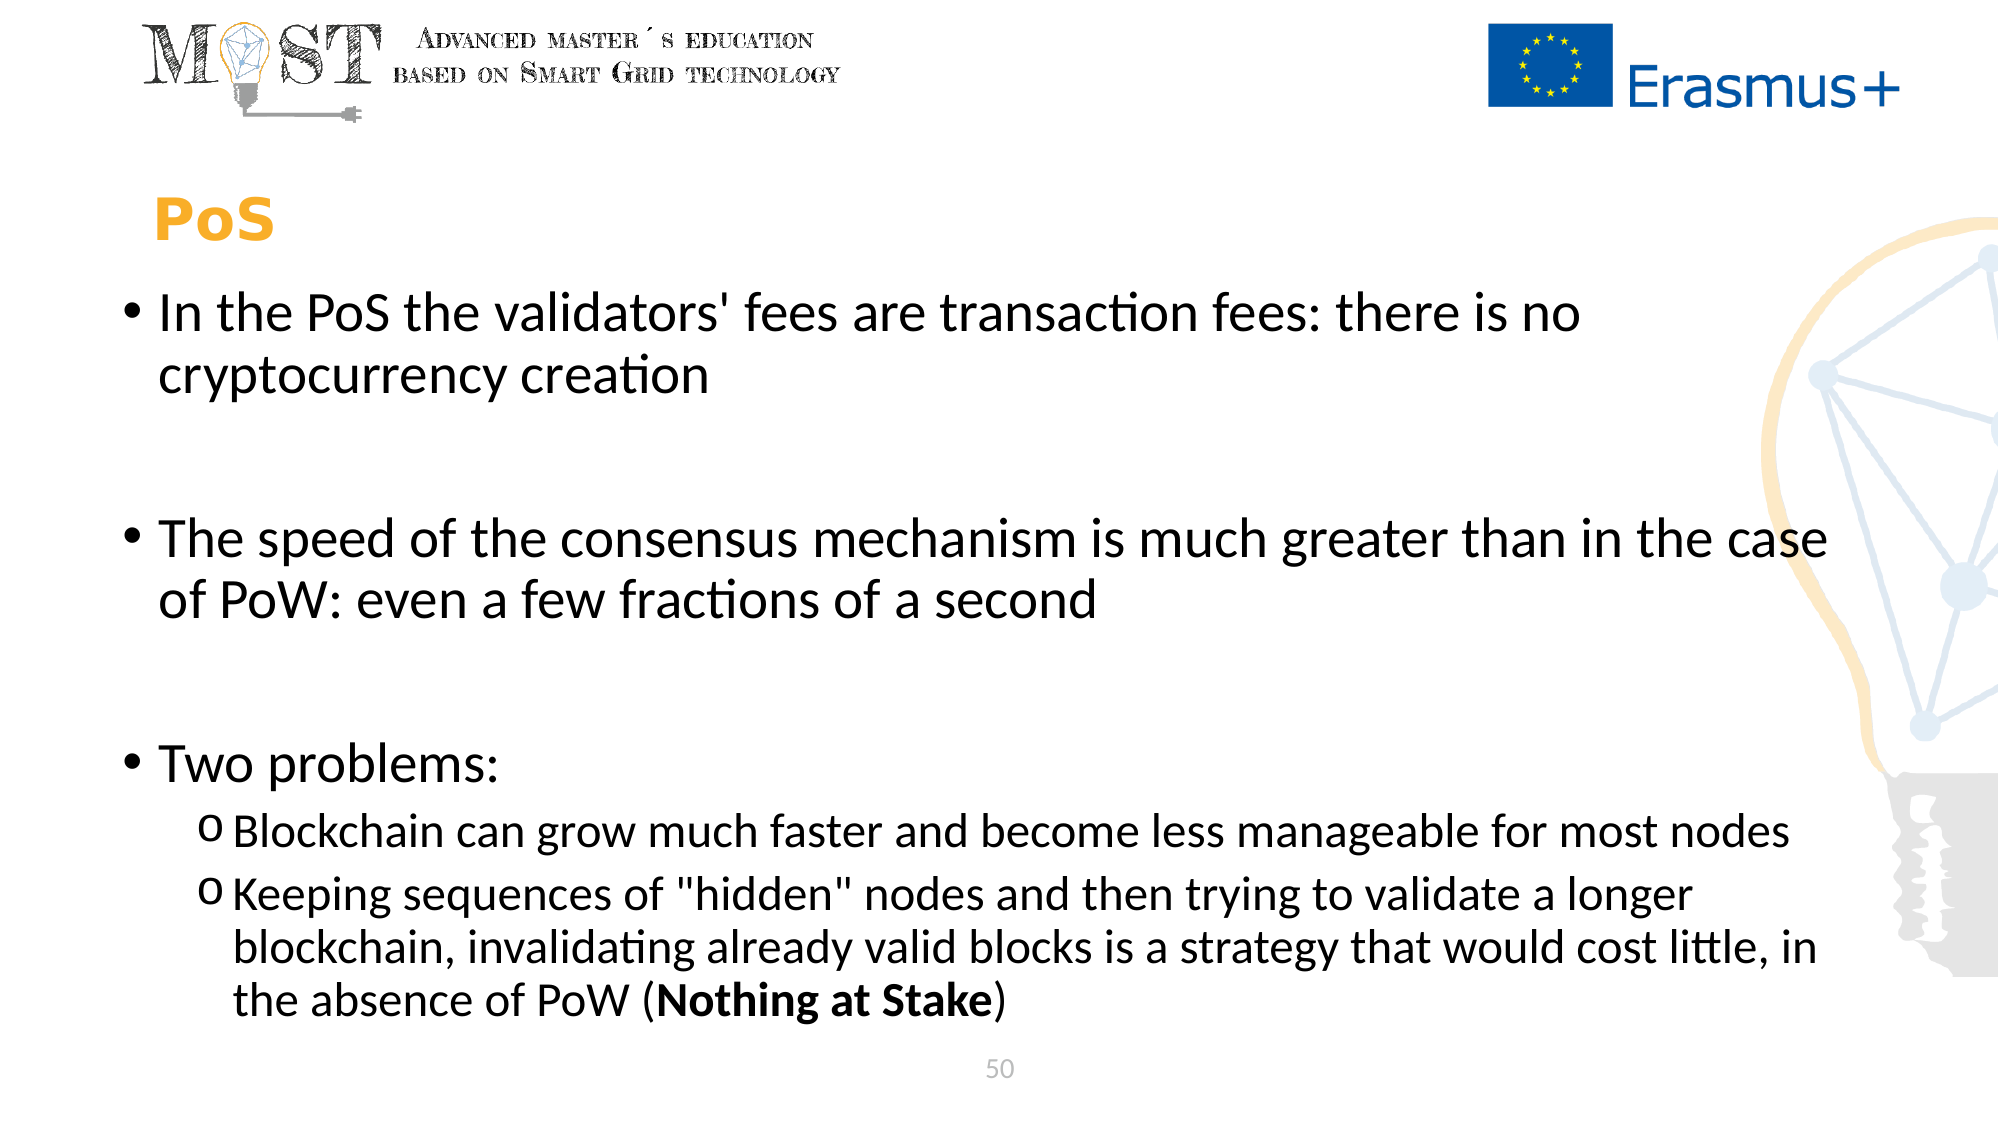

# PoS
In the PoS the validators' fees are transaction fees: there is no cryptocurrency creation

The speed of the consensus mechanism is much greater than in the case of PoW: even a few fractions of a second

Two problems:
Blockchain can grow much faster and become less manageable for most nodes
Keeping sequences of "hidden" nodes and then trying to validate a longer blockchain, invalidating already valid blocks is a strategy that would cost little, in the absence of PoW (Nothing at Stake)
50